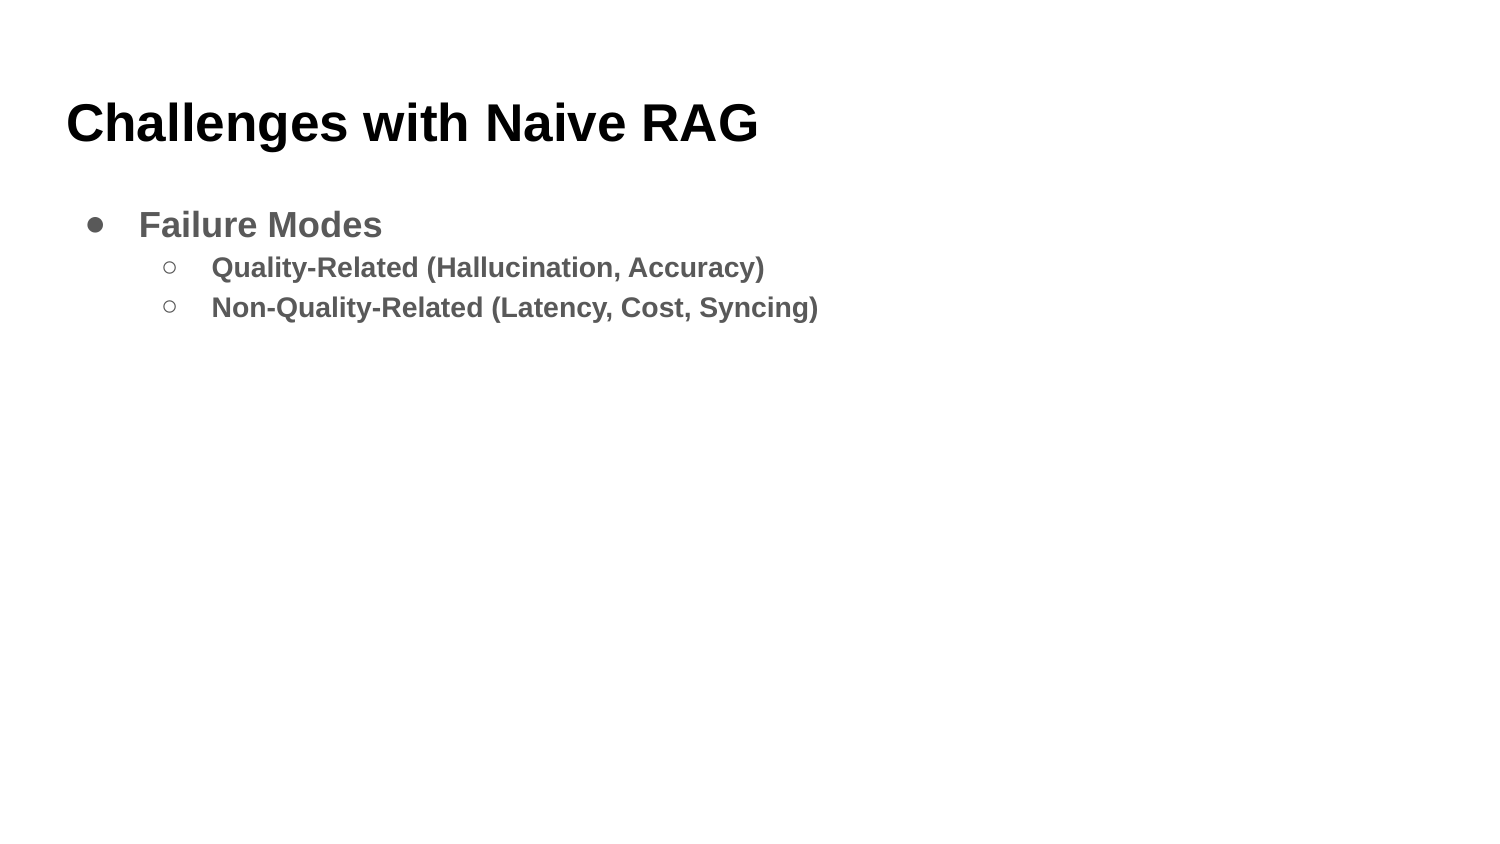

# Challenges with Naive RAG
Failure Modes
Quality-Related (Hallucination, Accuracy)
Non-Quality-Related (Latency, Cost, Syncing)